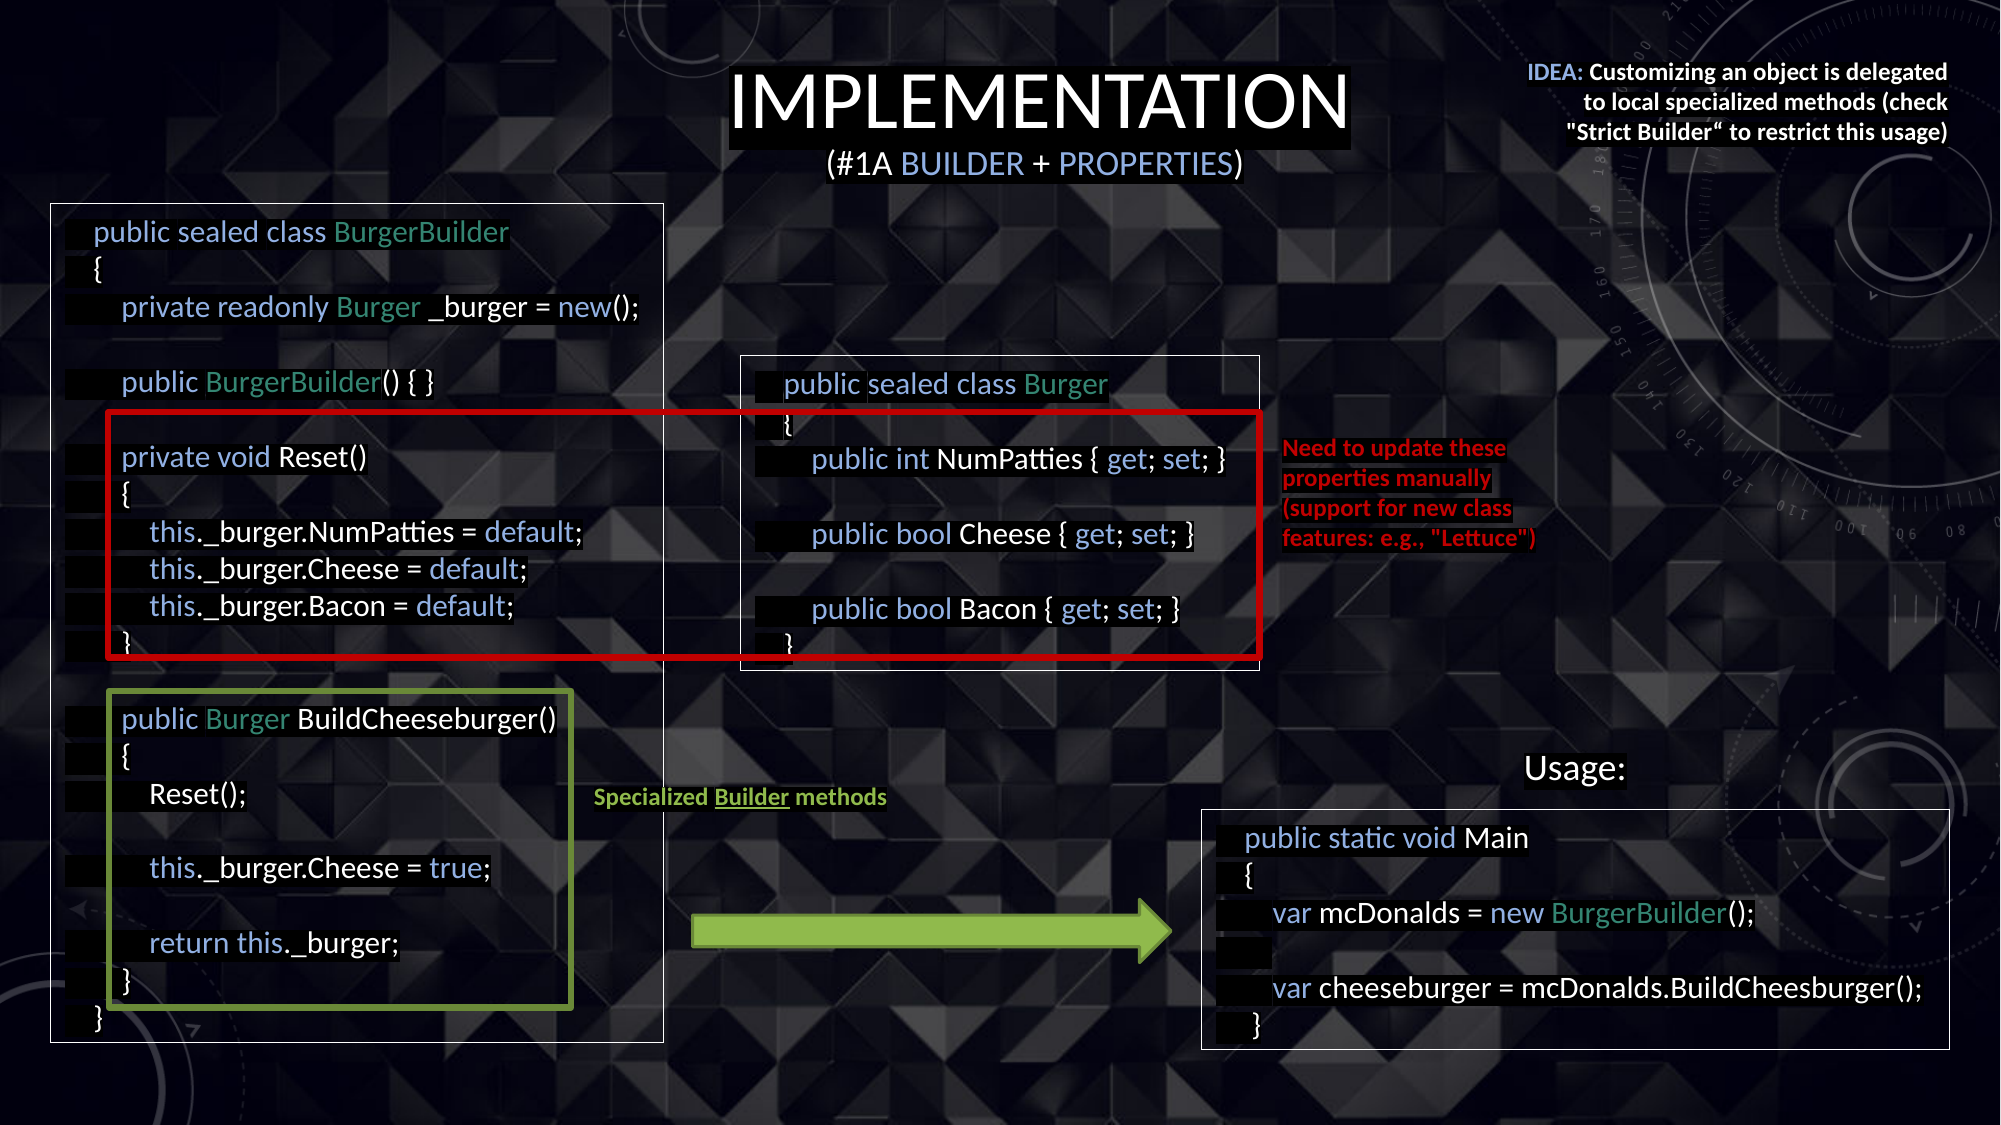

# IMPLEMENTATION
IDEA: Customizing an object is delegated
to local specialized methods (check
"Strict Builder“ to restrict this usage)
(#1a Builder + Properties)
    public sealed class BurgerBuilder
    {
        private readonly Burger _burger = new();

        public BurgerBuilder() { }

        private void Reset()
        {
            this._burger.NumPatties = default;
            this._burger.Cheese = default;
            this._burger.Bacon = default;
        }

        public Burger BuildCheeseburger()
        {
            Reset();

            this._burger.Cheese = true;

            return this._burger;
        }
    }
    public sealed class Burger
    {
        public int NumPatties { get; set; }

        public bool Cheese { get; set; }

        public bool Bacon { get; set; }
    }

Need to update these
properties manually
(support for new class
features: e.g., "Lettuce")

Specialized Builder methods
Usage:
    public static void Main
    {
        var mcDonalds = new BurgerBuilder();

        var cheeseburger = mcDonalds.BuildCheesburger();
     }